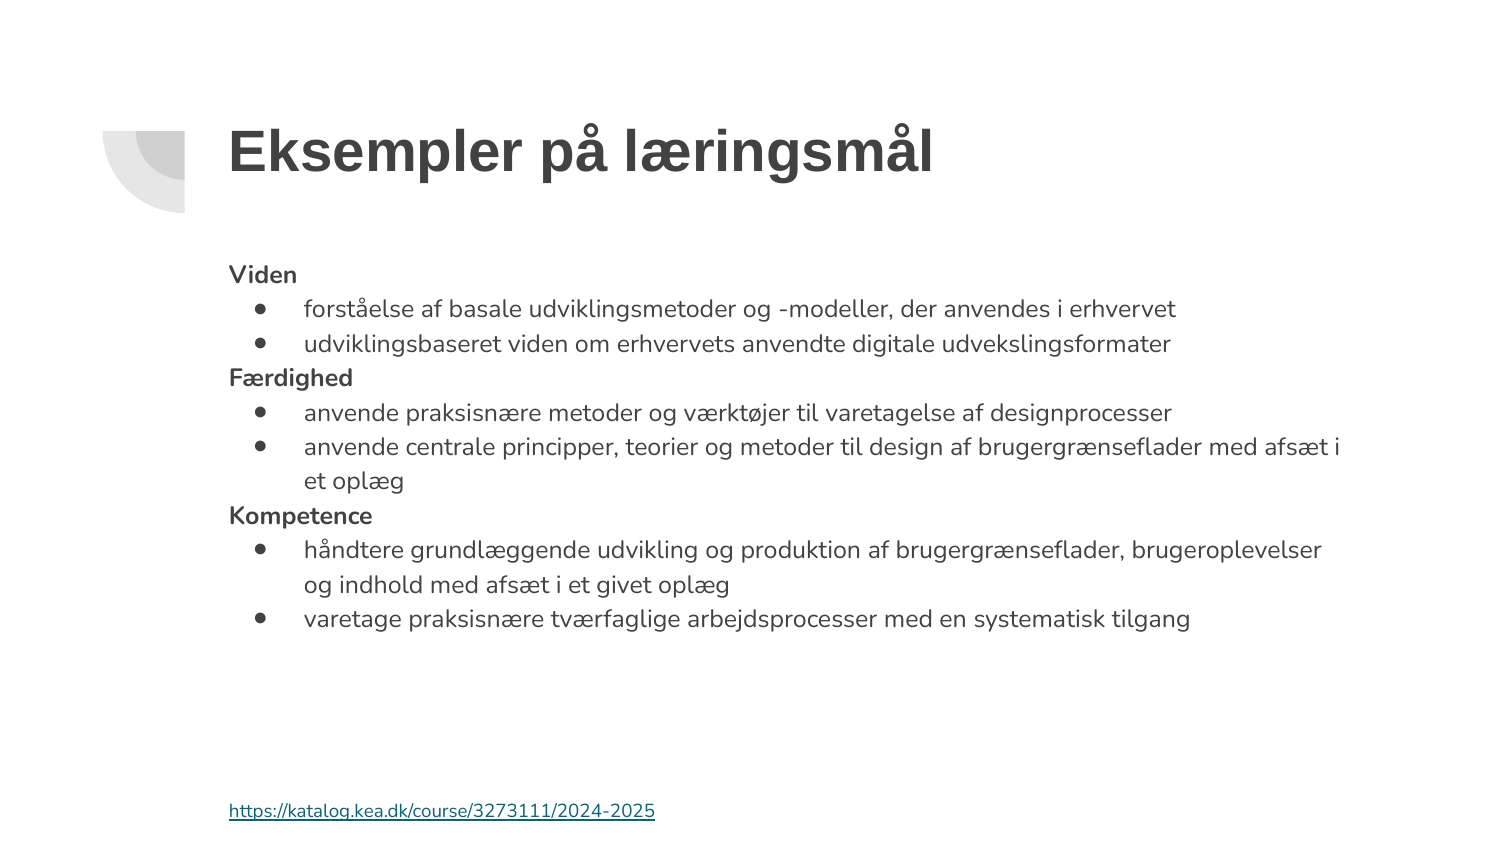

# Eksempler på læringsmål
Viden
forståelse af basale udviklingsmetoder og -modeller, der anvendes i erhvervet
udviklingsbaseret viden om erhvervets anvendte digitale udvekslingsformater
Færdighed
anvende praksisnære metoder og værktøjer til varetagelse af designprocesser
anvende centrale principper, teorier og metoder til design af brugergrænseflader med afsæt i et oplæg
Kompetence
håndtere grundlæggende udvikling og produktion af brugergrænseflader, brugeroplevelser og indhold med afsæt i et givet oplæg
varetage praksisnære tværfaglige arbejdsprocesser med en systematisk tilgang
https://katalog.kea.dk/course/3273111/2024-2025